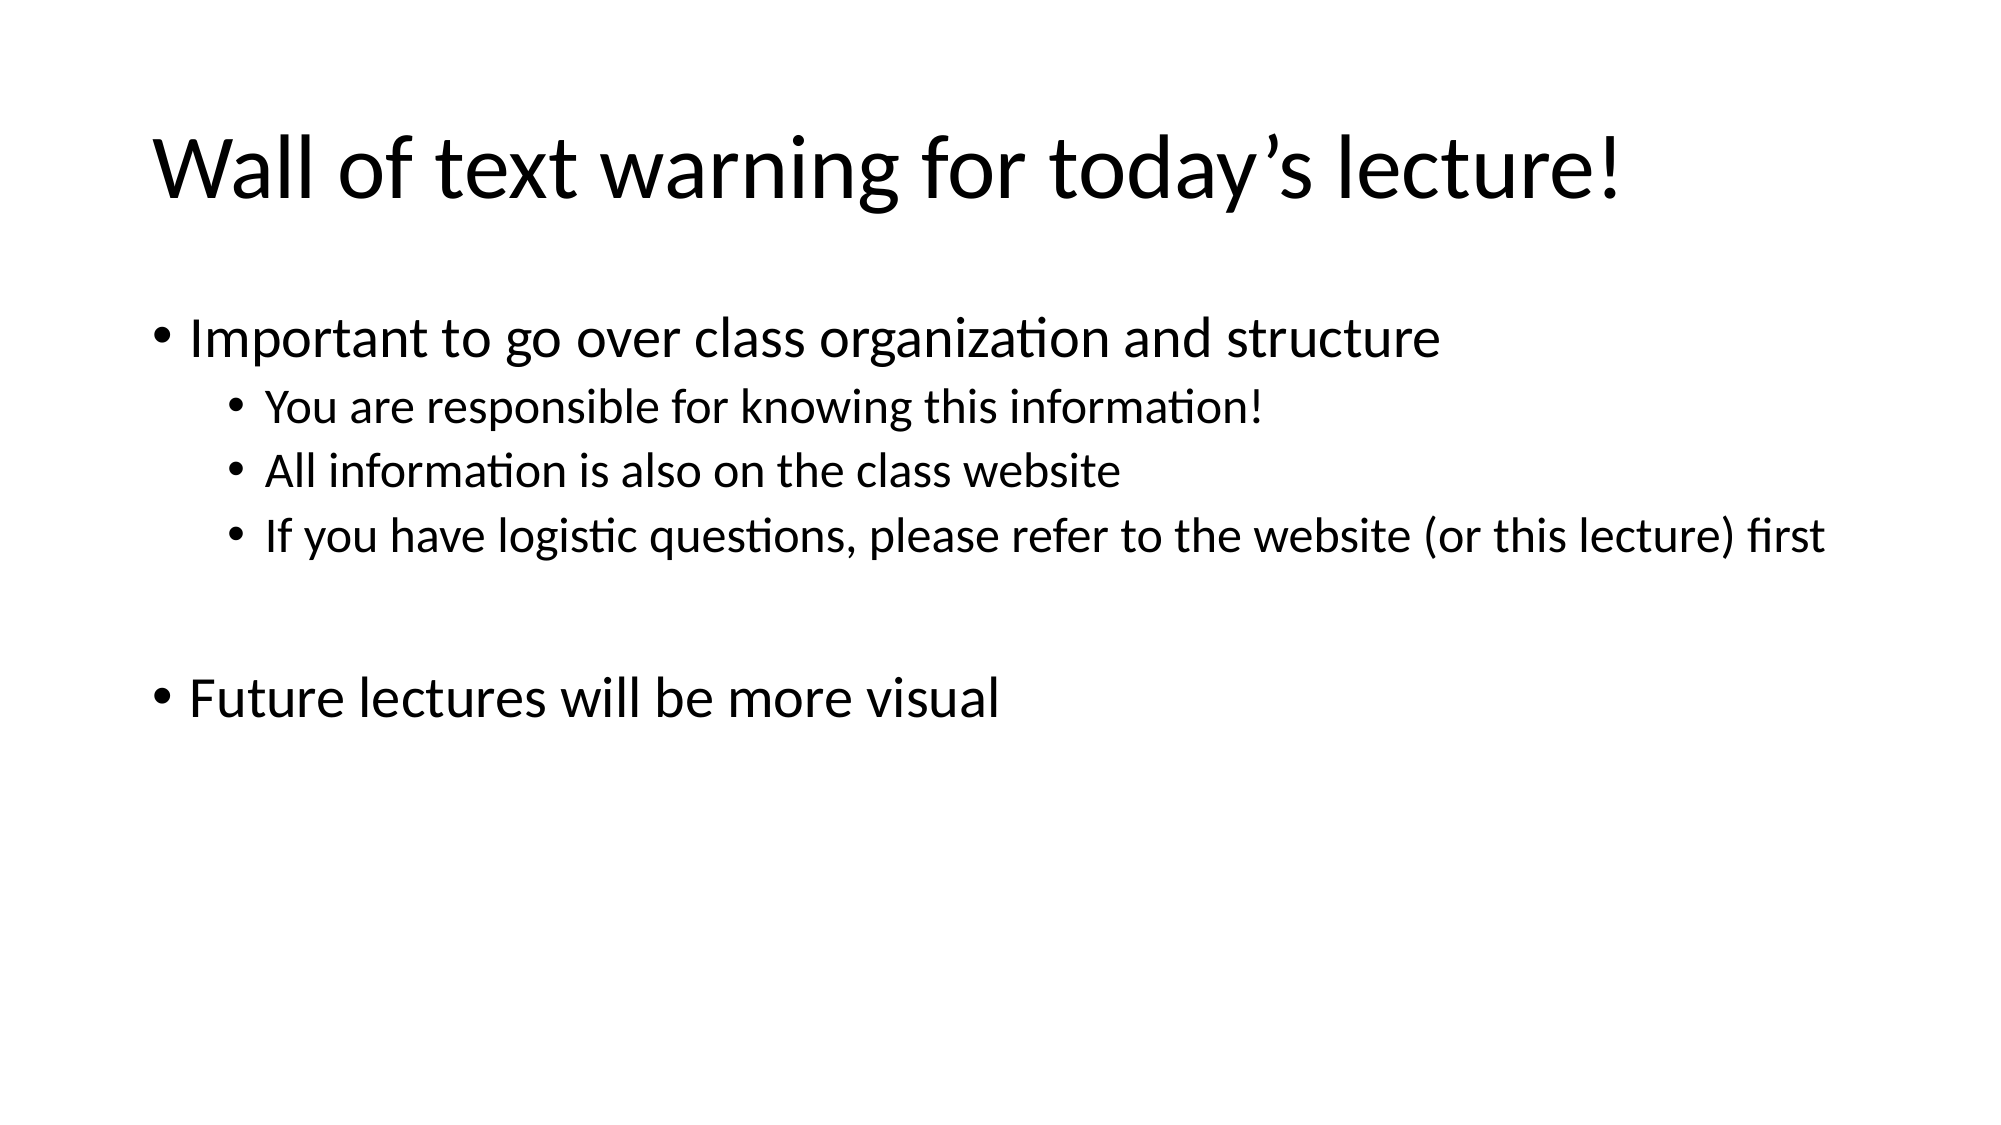

# Wall of text warning for today’s lecture!
Important to go over class organization and structure
You are responsible for knowing this information!
All information is also on the class website
If you have logistic questions, please refer to the website (or this lecture) first

Future lectures will be more visual